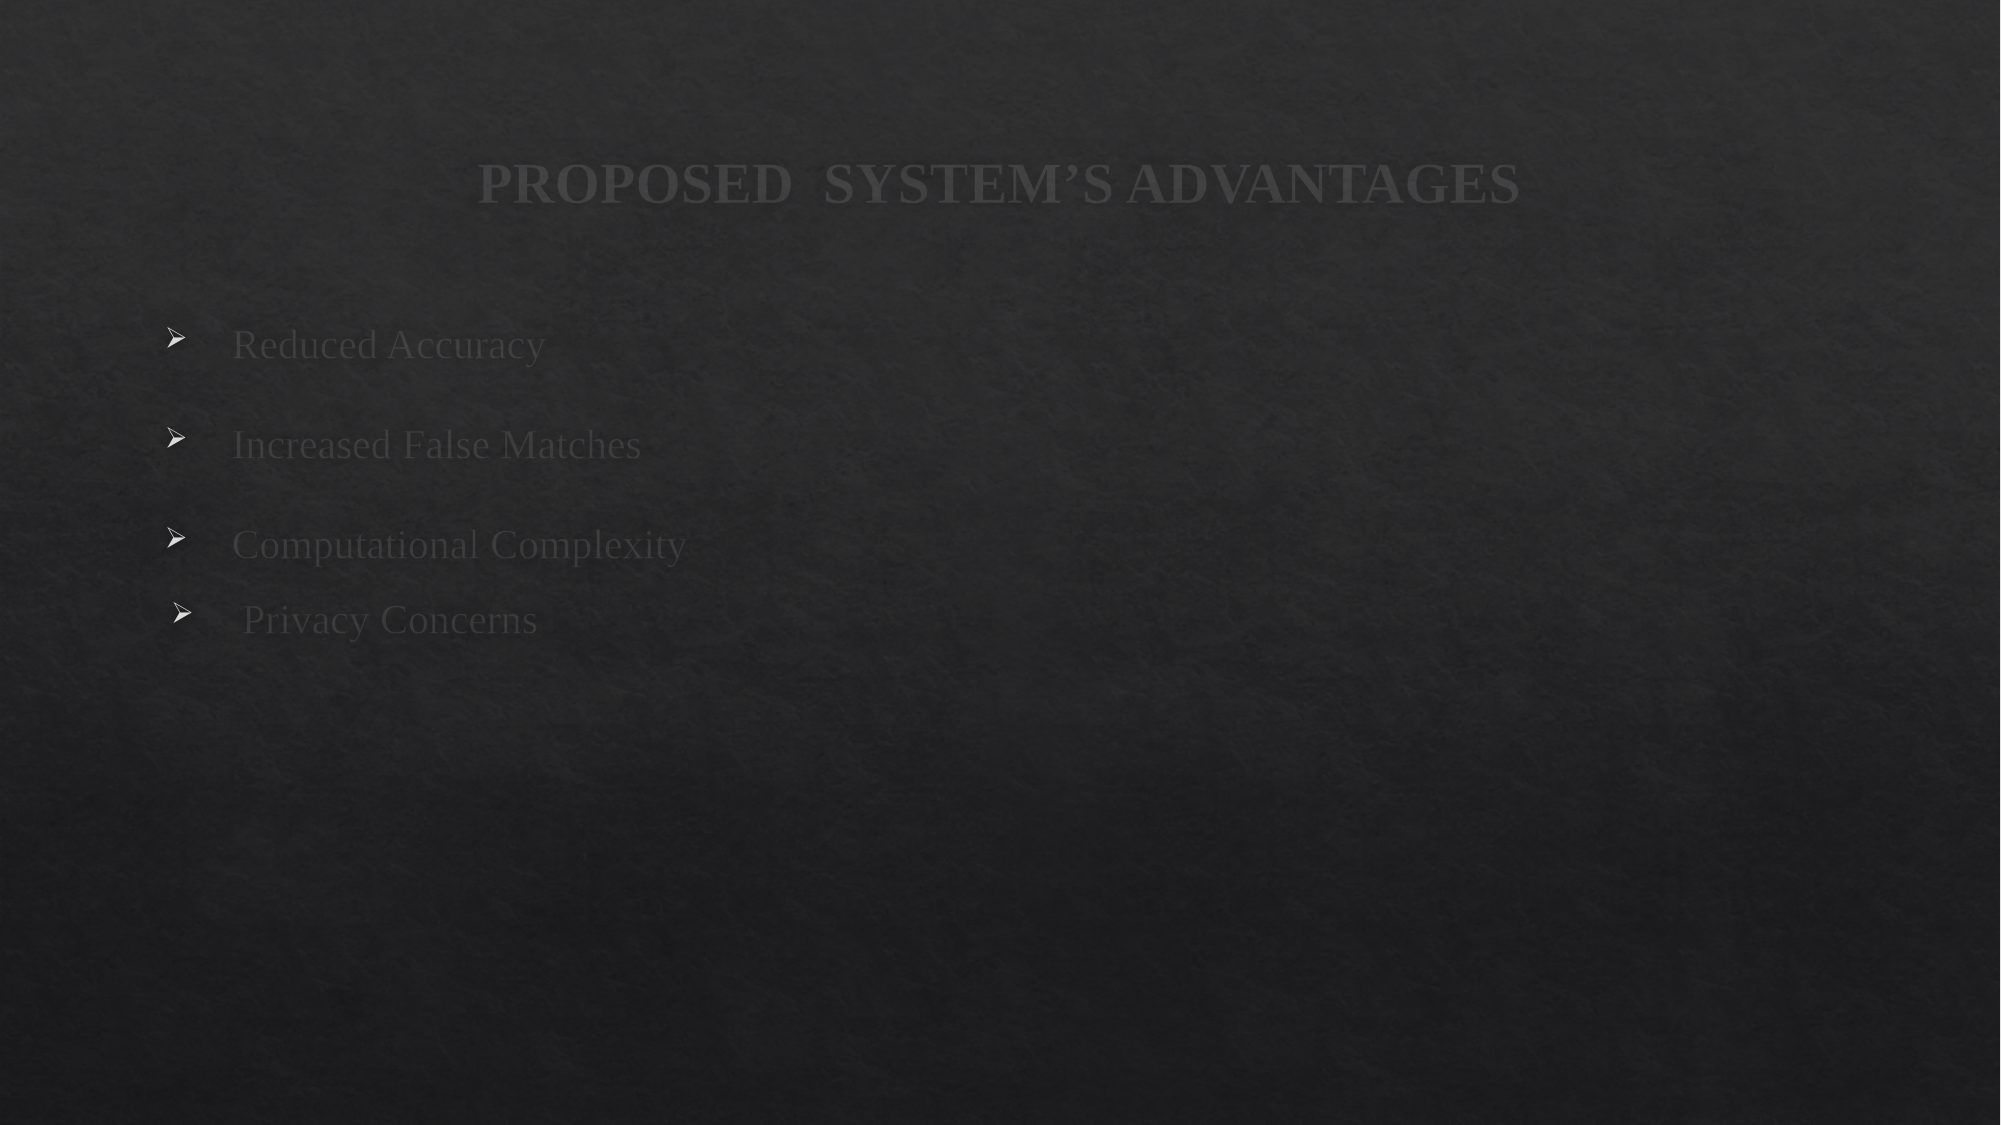

# PROPOSED  SYSTEM’S ADVANTAGES
 Reduced Accuracy
 Increased False Matches
 Computational Complexity
  Privacy Concerns